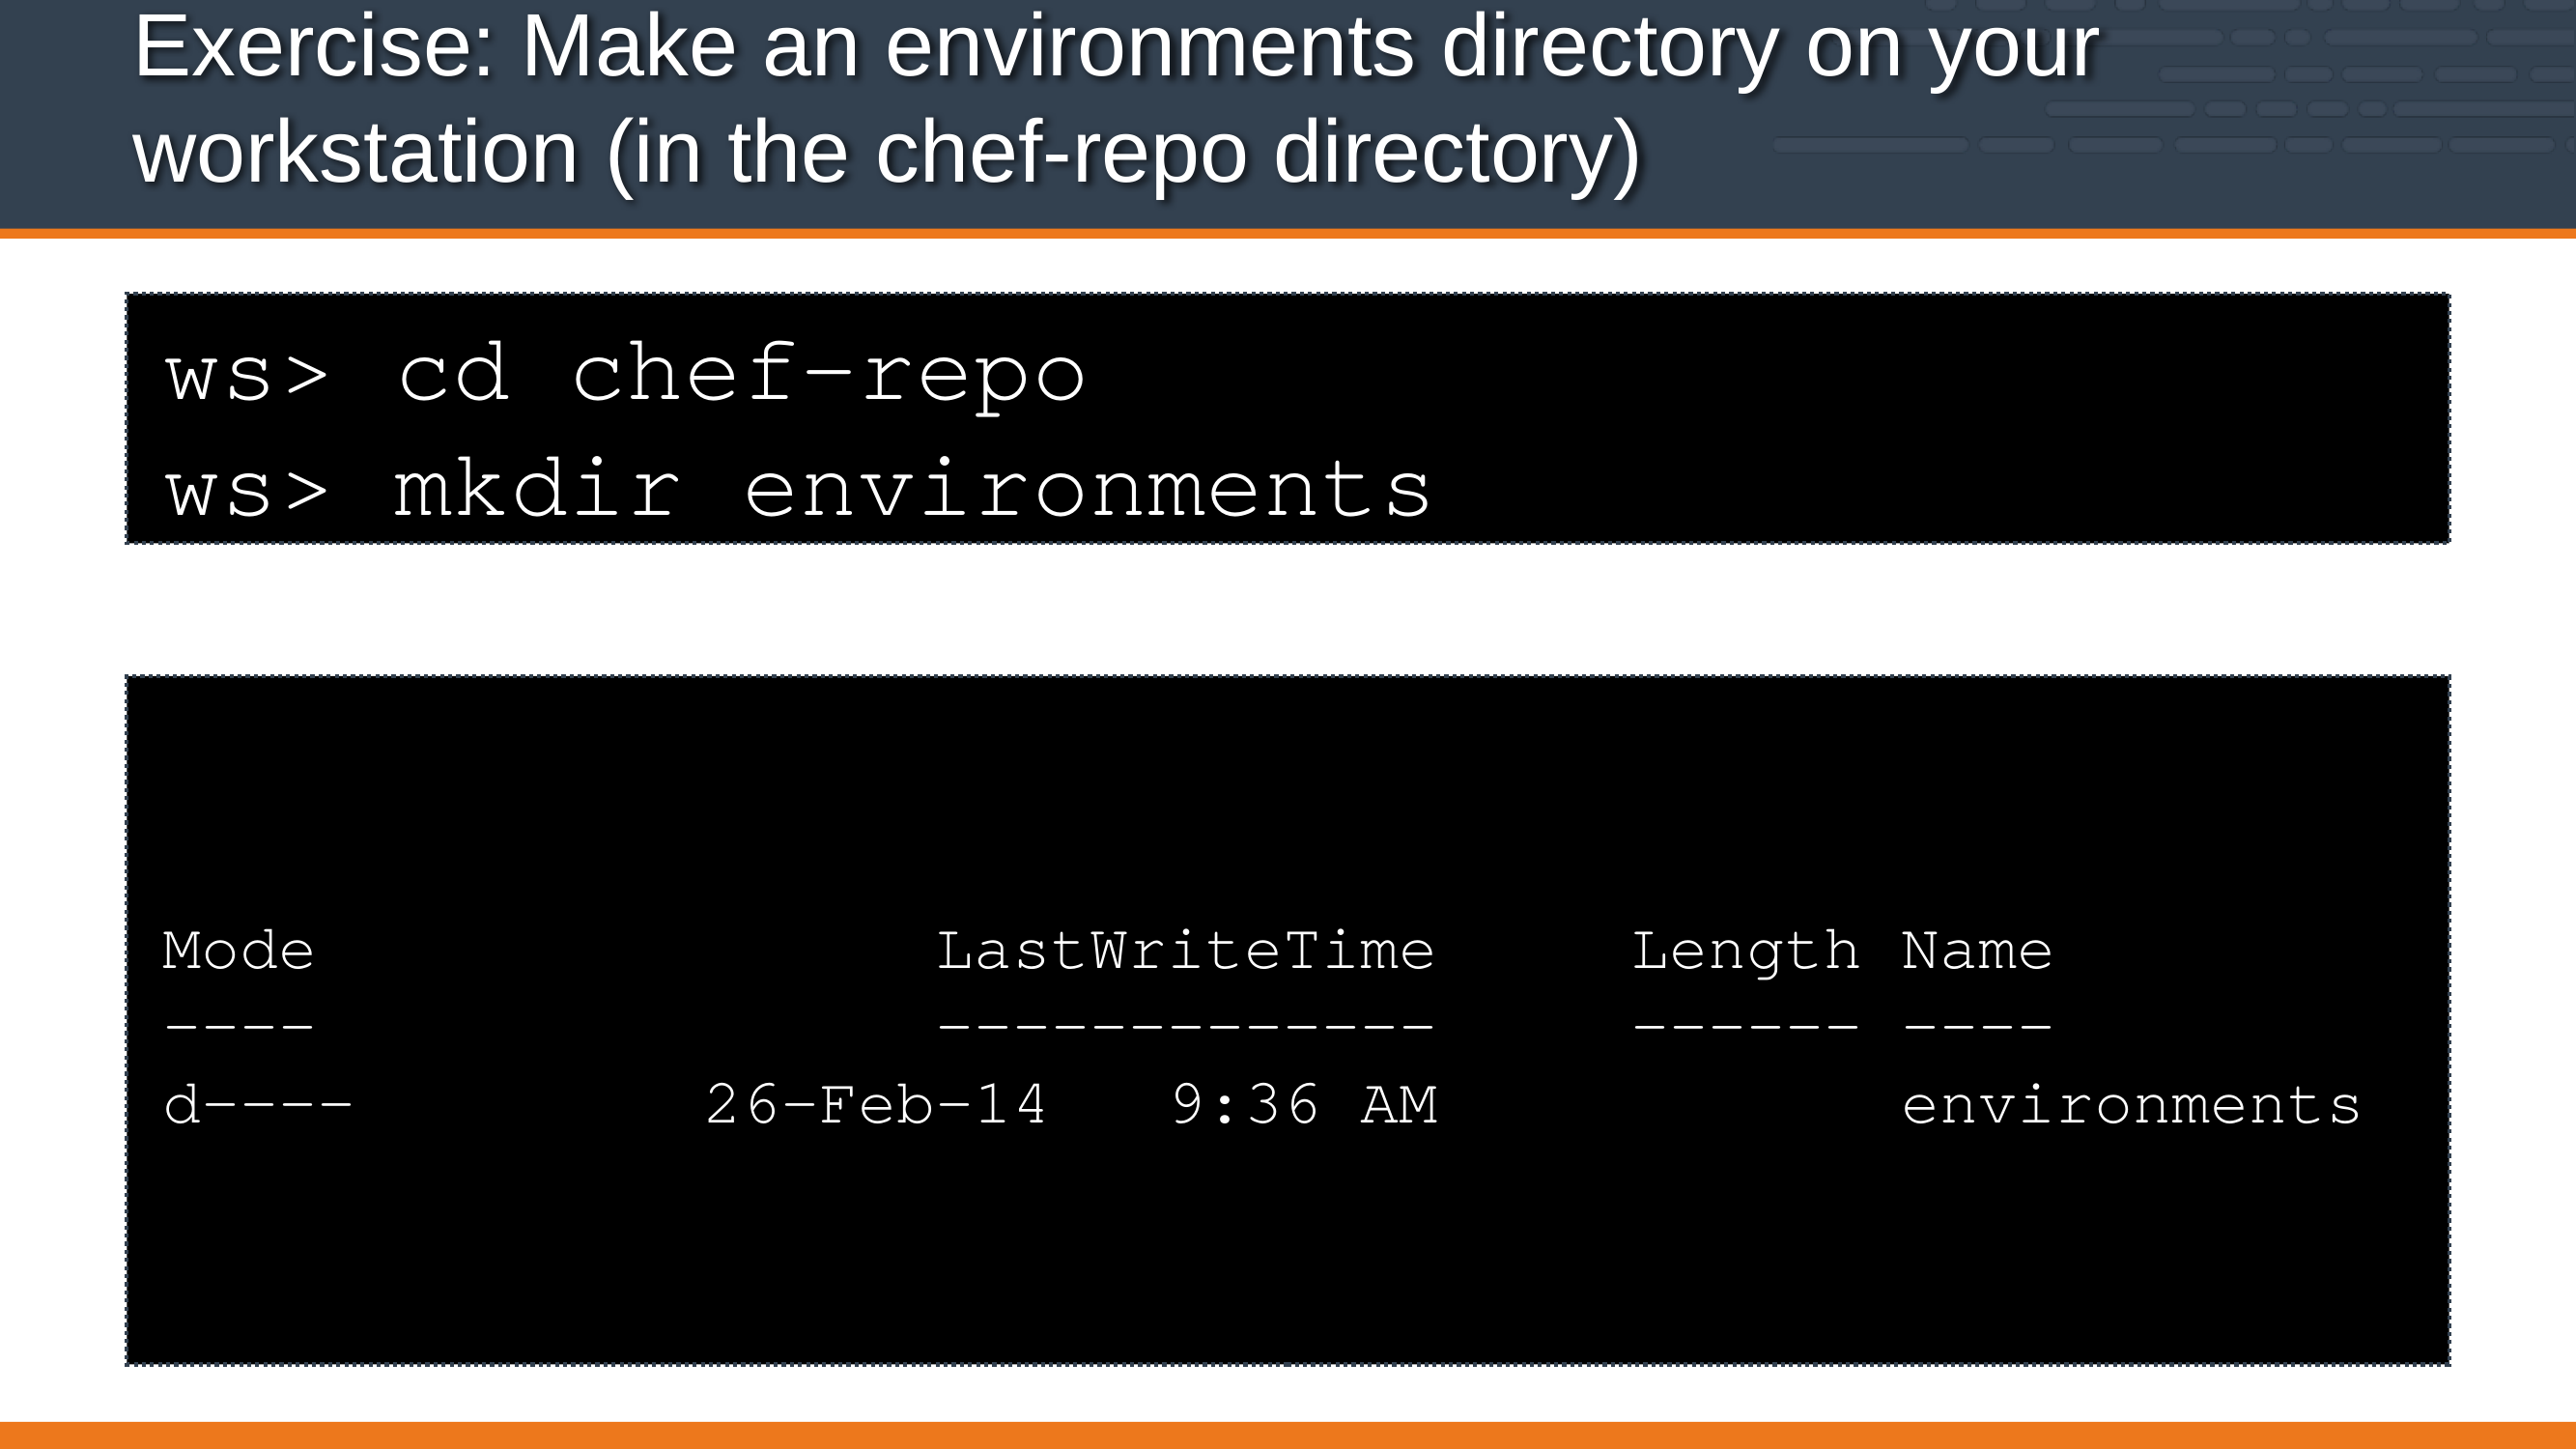

# Exercise: Make an environments directory on your workstation (in the chef-repo directory)
ws> cd chef-repo
ws> mkdir environments
Mode                LastWriteTime     Length Name
----                -------------     ------ ----
d----         26-Feb-14   9:36 AM            environments